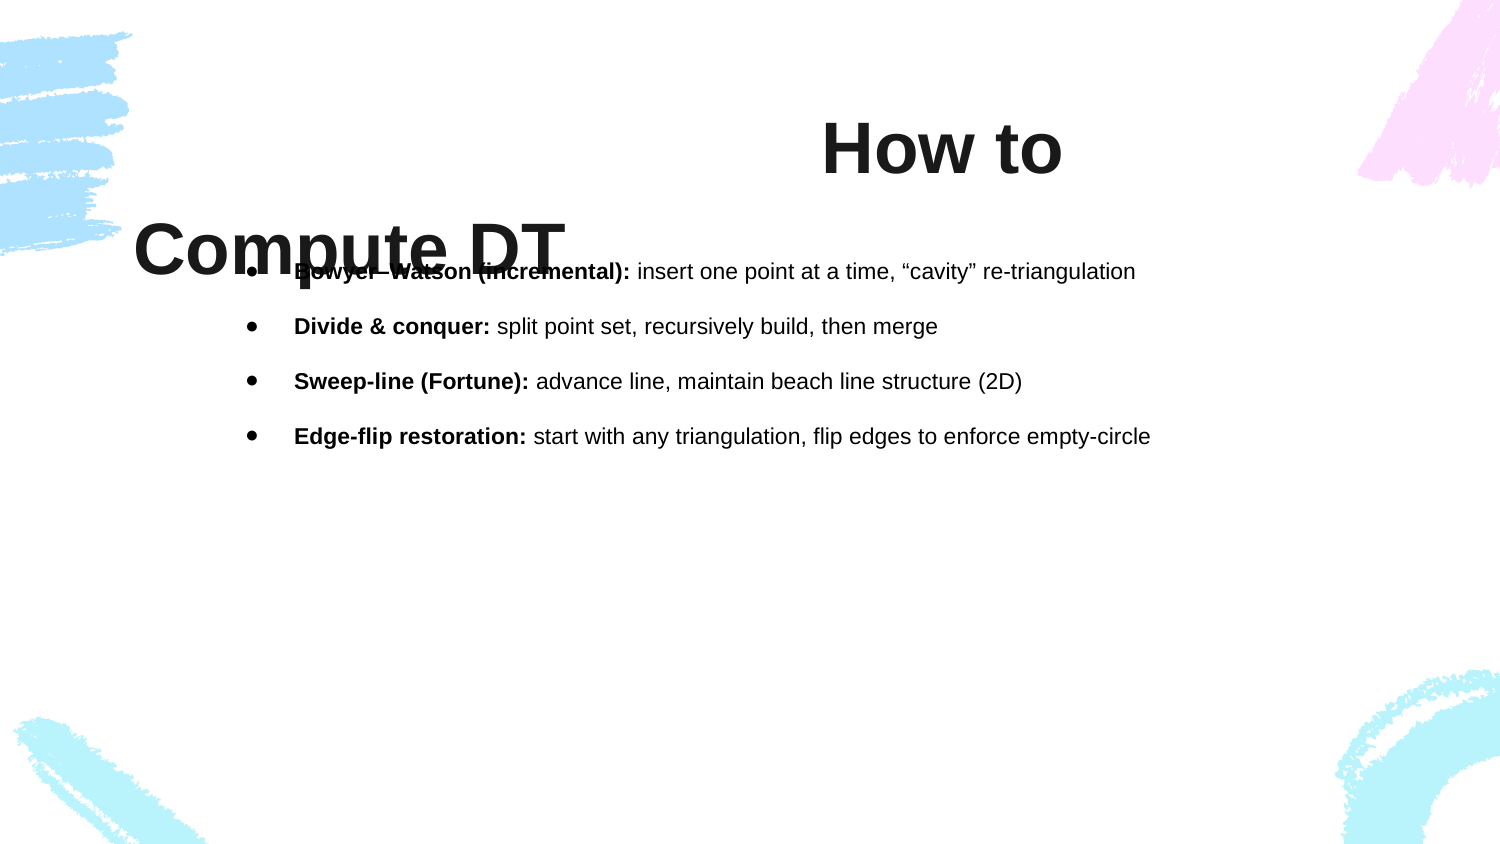

# How to Compute DT

Bowyer–Watson (incremental): insert one point at a time, “cavity” re-triangulation
Divide & conquer: split point set, recursively build, then merge
Sweep‐line (Fortune): advance line, maintain beach line structure (2D)
Edge‐flip restoration: start with any triangulation, flip edges to enforce empty‐circle